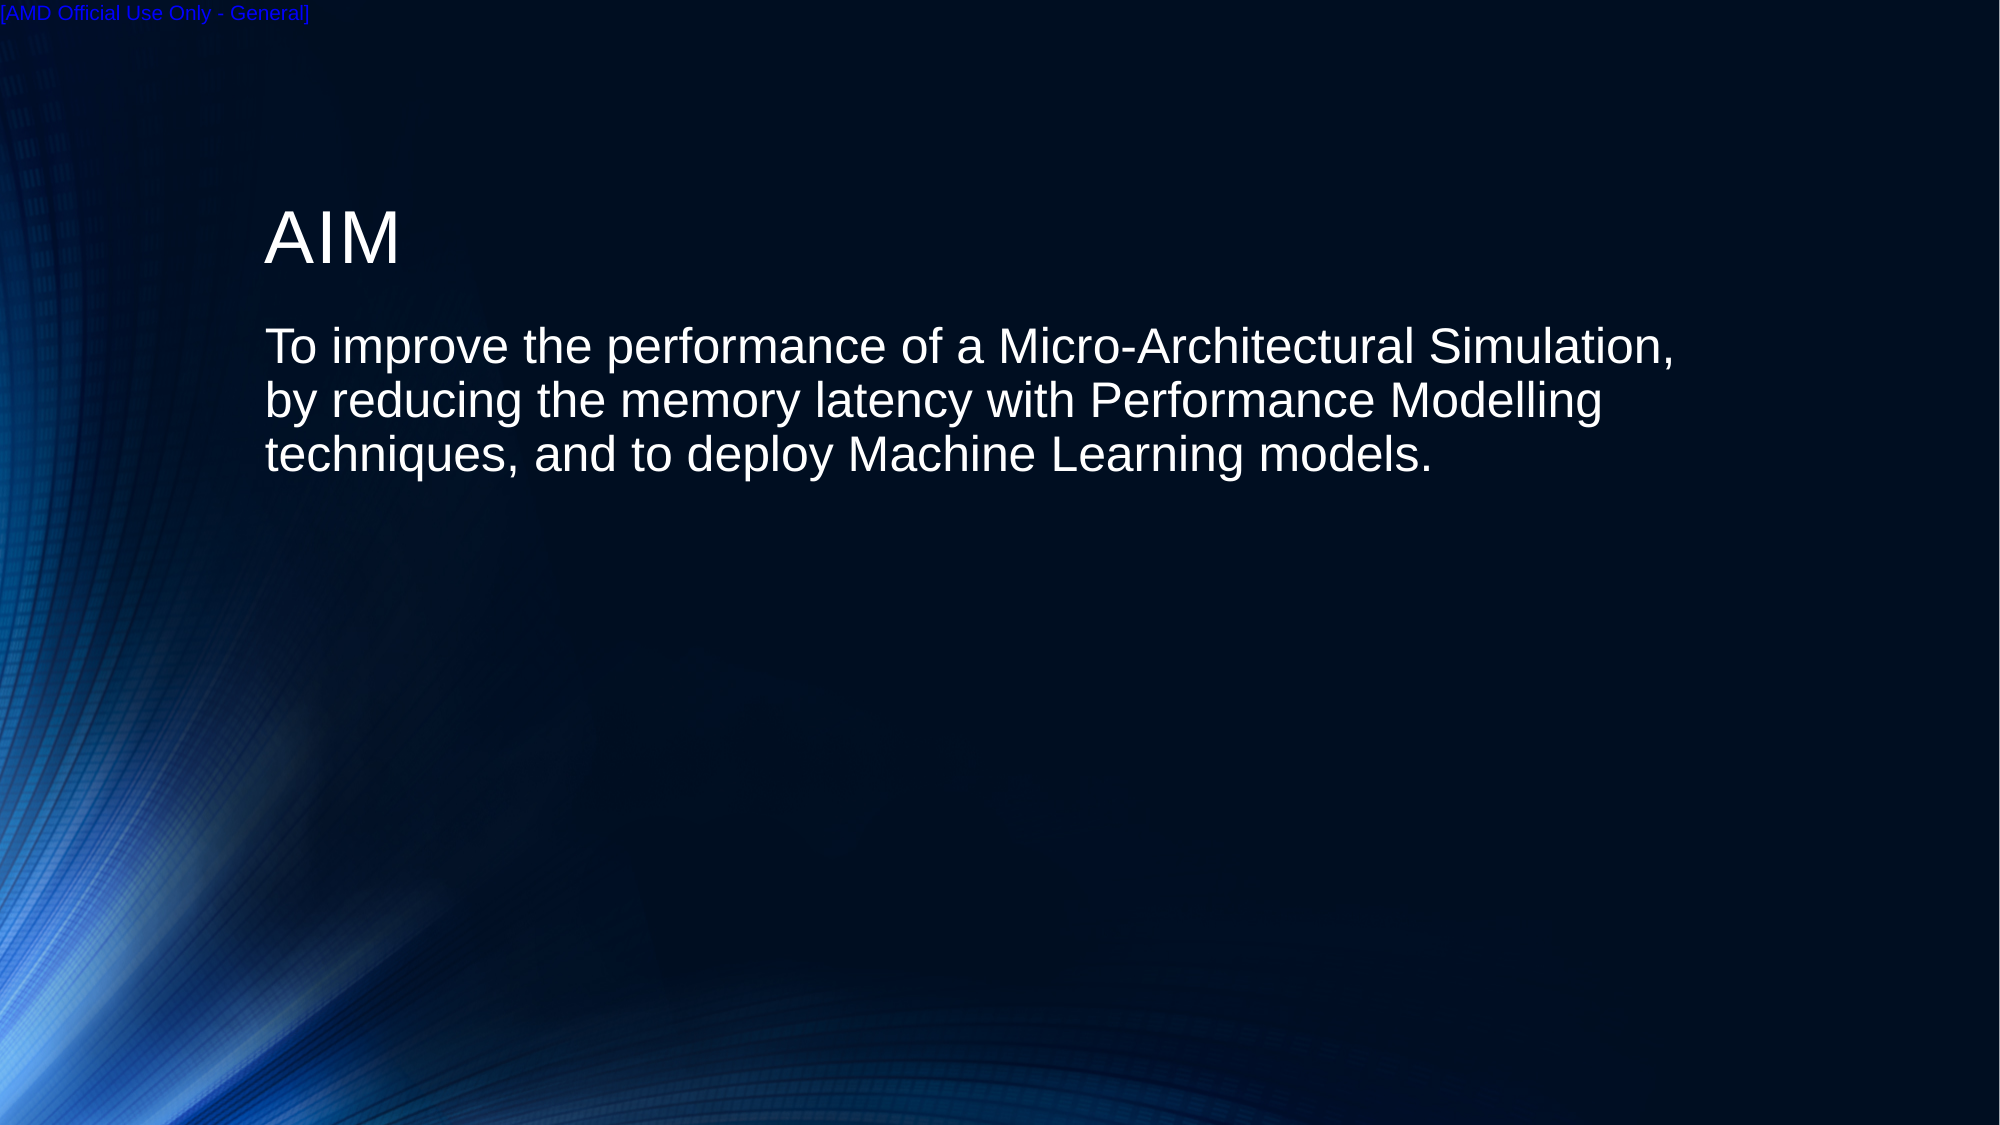

# AIM
To improve the performance of a Micro-Architectural Simulation, by reducing the memory latency with Performance Modelling techniques, and to deploy Machine Learning models.